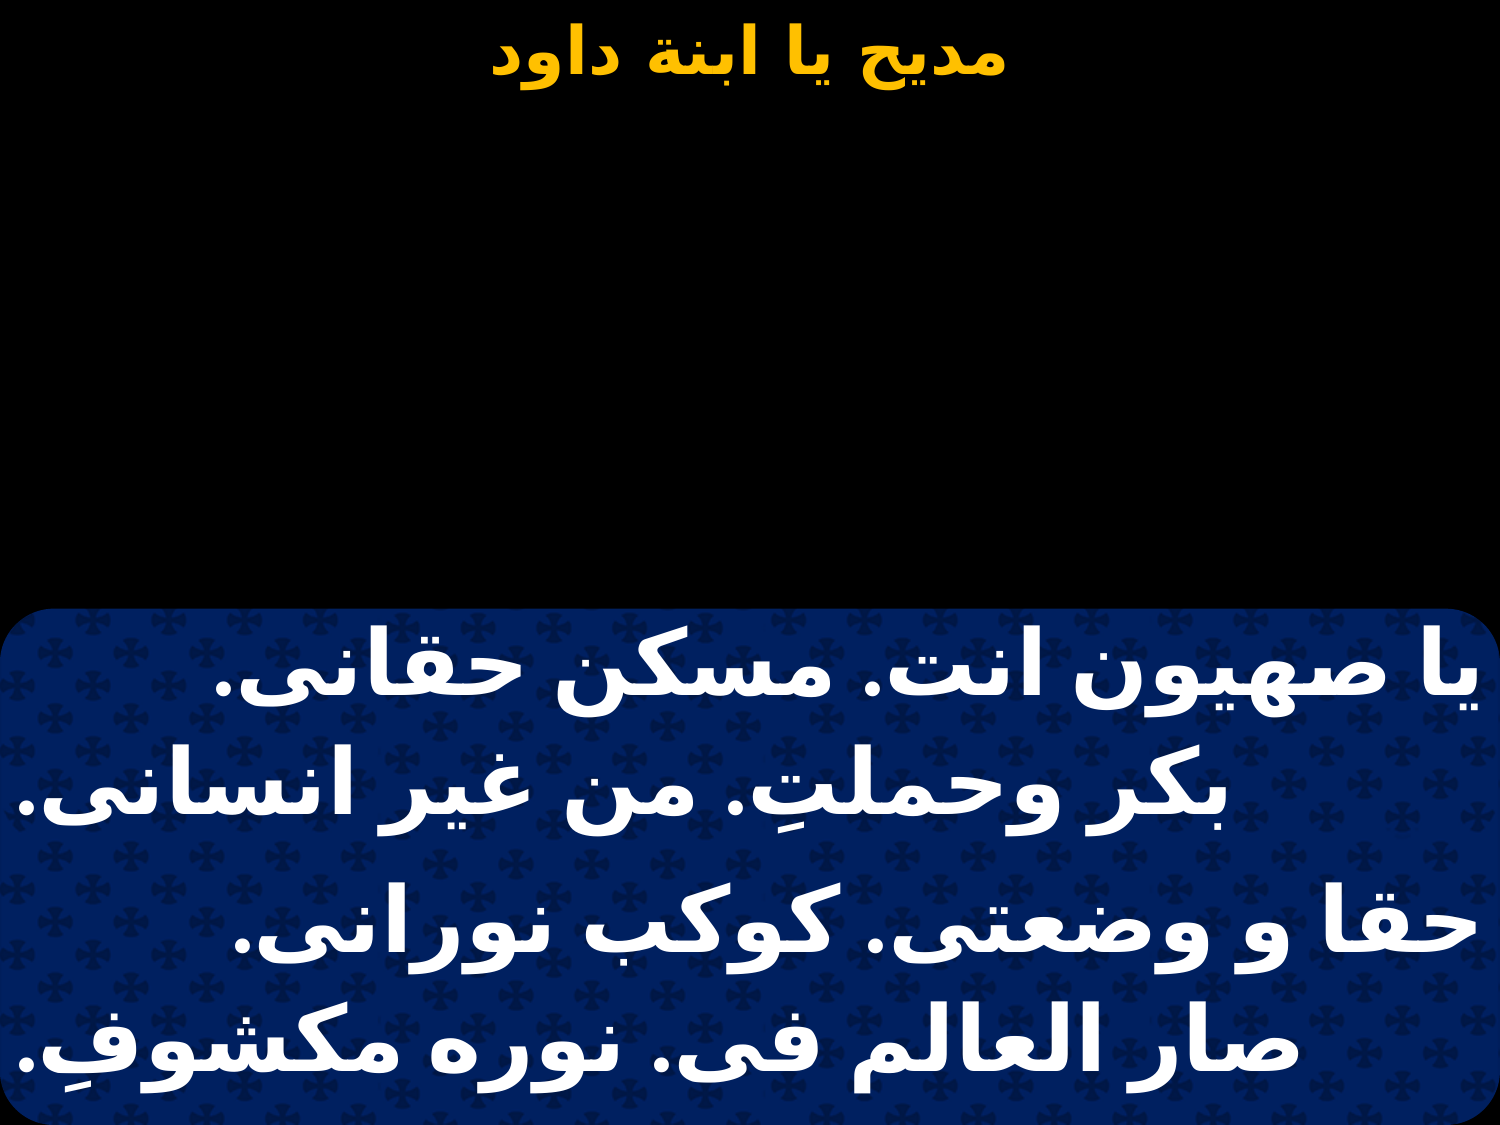

#
| يا صهيون انت. مسكن حقانى. |
| --- |
| بكر وحملتِ. من غير انسانى. |
|  |
| حقا و وضعتى. كوكب نورانى. |
| صار العالم فى. نوره مكشوفِ. |